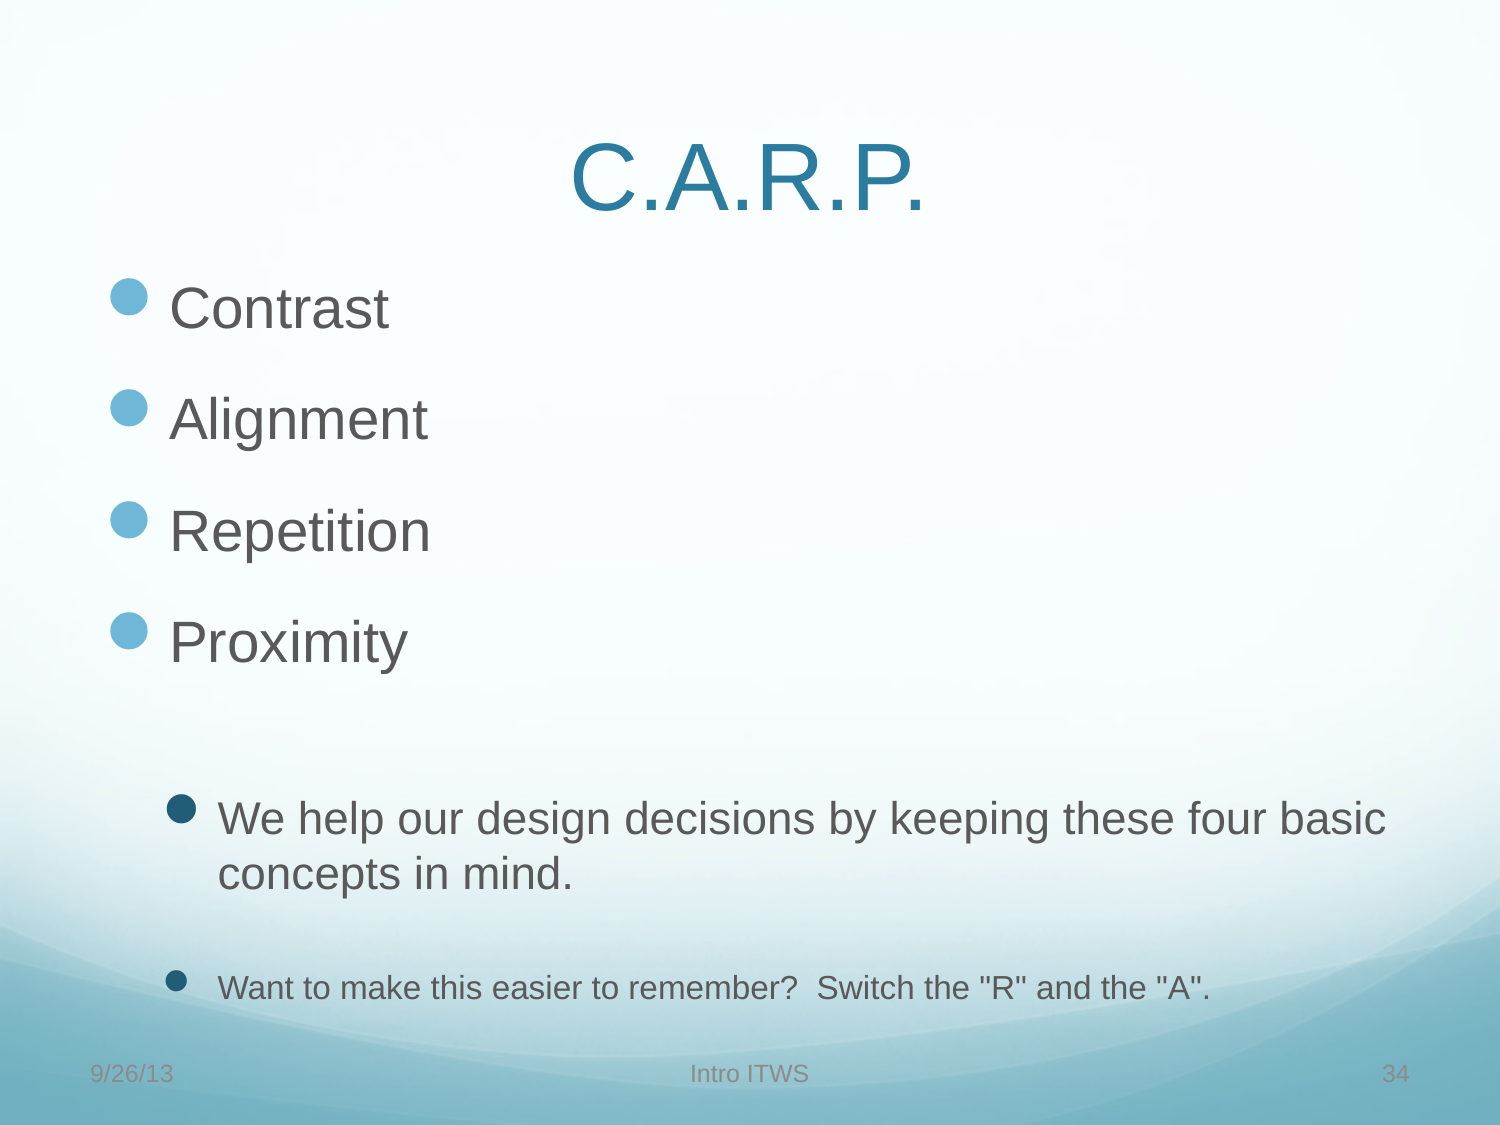

# C.A.R.P.
Contrast
Alignment
Repetition
Proximity

We help our design decisions by keeping these four basic concepts in mind.
Want to make this easier to remember?  Switch the "R" and the "A".
9/26/13
Intro ITWS
34